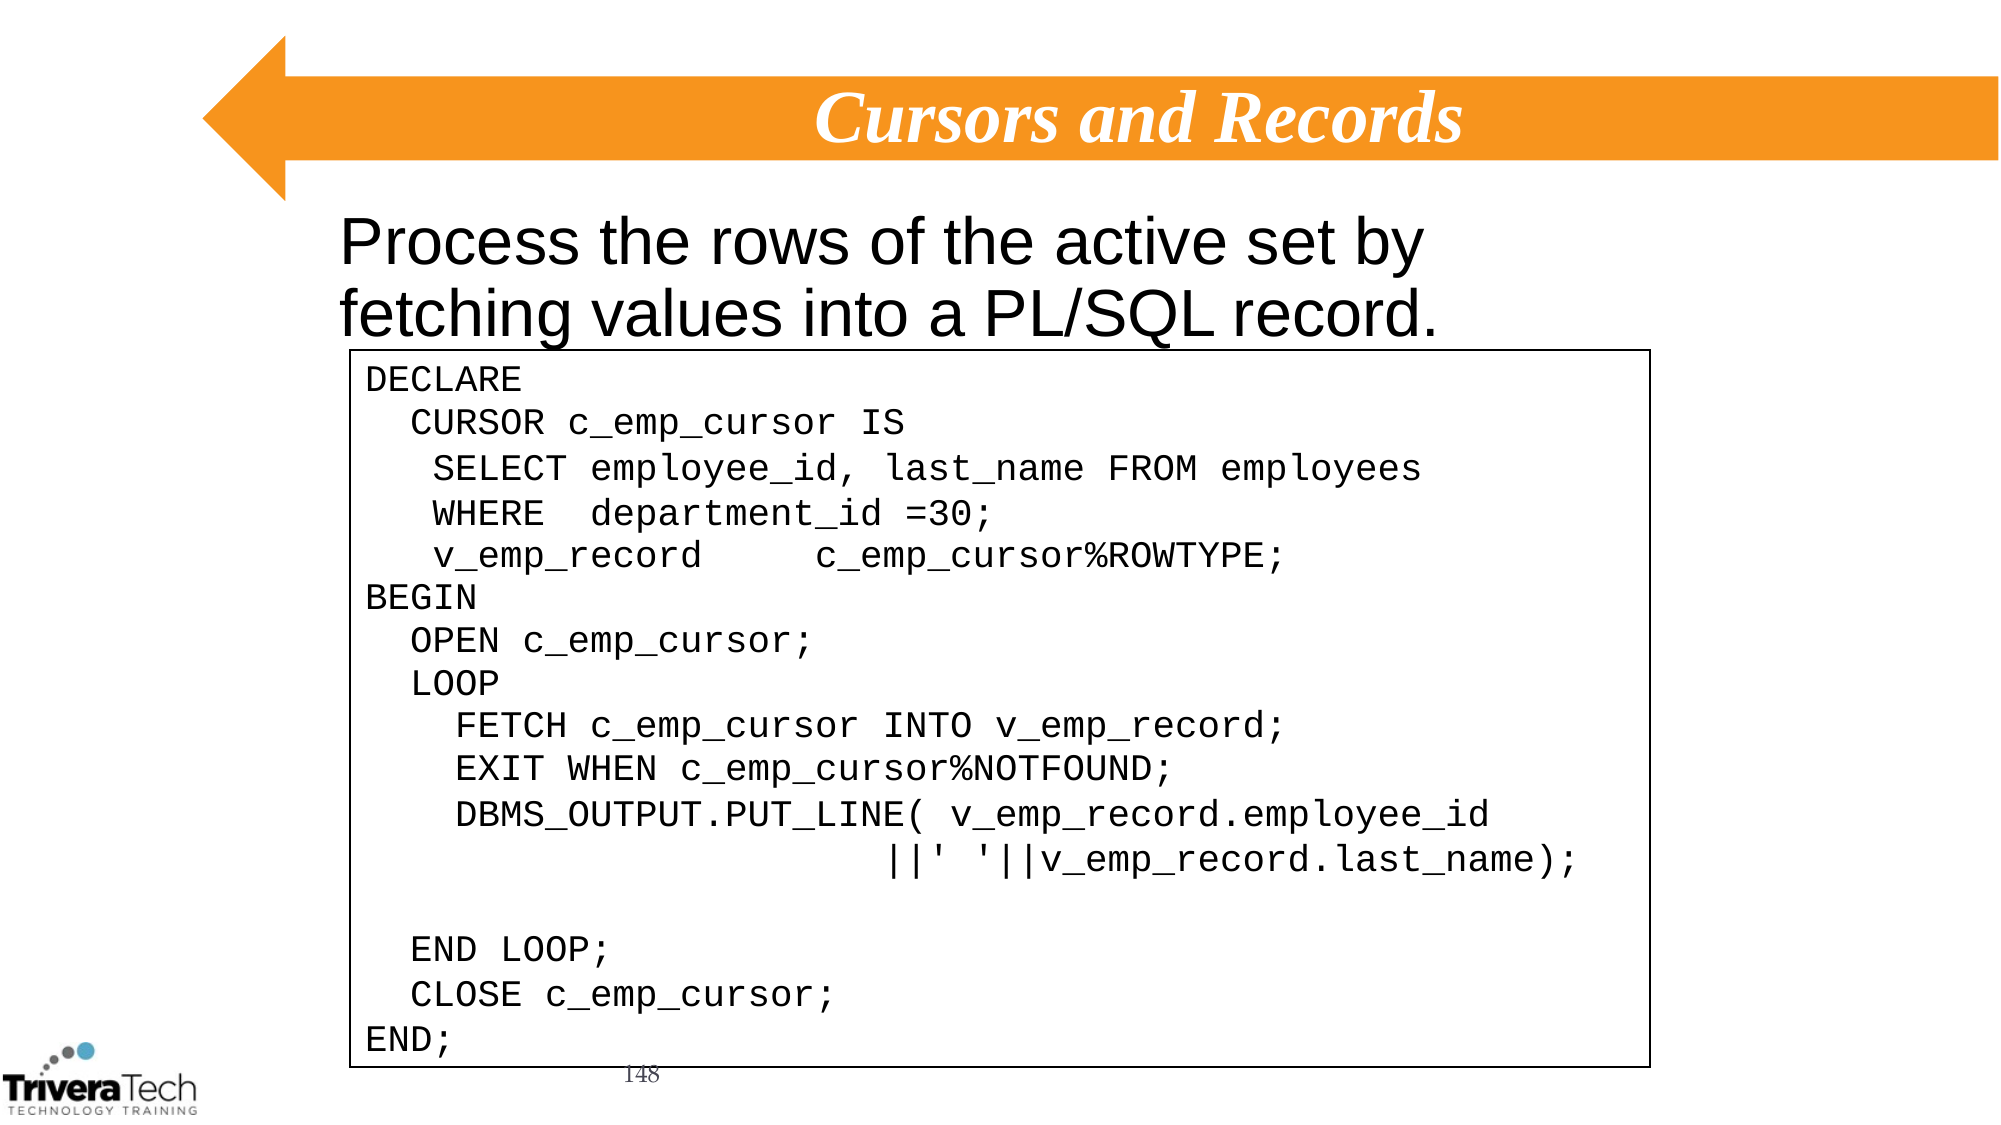

# Cursors and Records
Process the rows of the active set by fetching values into a PL/SQL record.
DECLARE
  CURSOR c_emp_cursor IS
   SELECT employee_id, last_name FROM employees
   WHERE  department_id =30;
   v_emp_record	c_emp_cursor%ROWTYPE;
BEGIN
  OPEN c_emp_cursor;
  LOOP
    FETCH c_emp_cursor INTO v_emp_record;
    EXIT WHEN c_emp_cursor%NOTFOUND;
    DBMS_OUTPUT.PUT_LINE( v_emp_record.employee_id
                       ||' '||v_emp_record.last_name);
  END LOOP;
  CLOSE c_emp_cursor;
END;
148